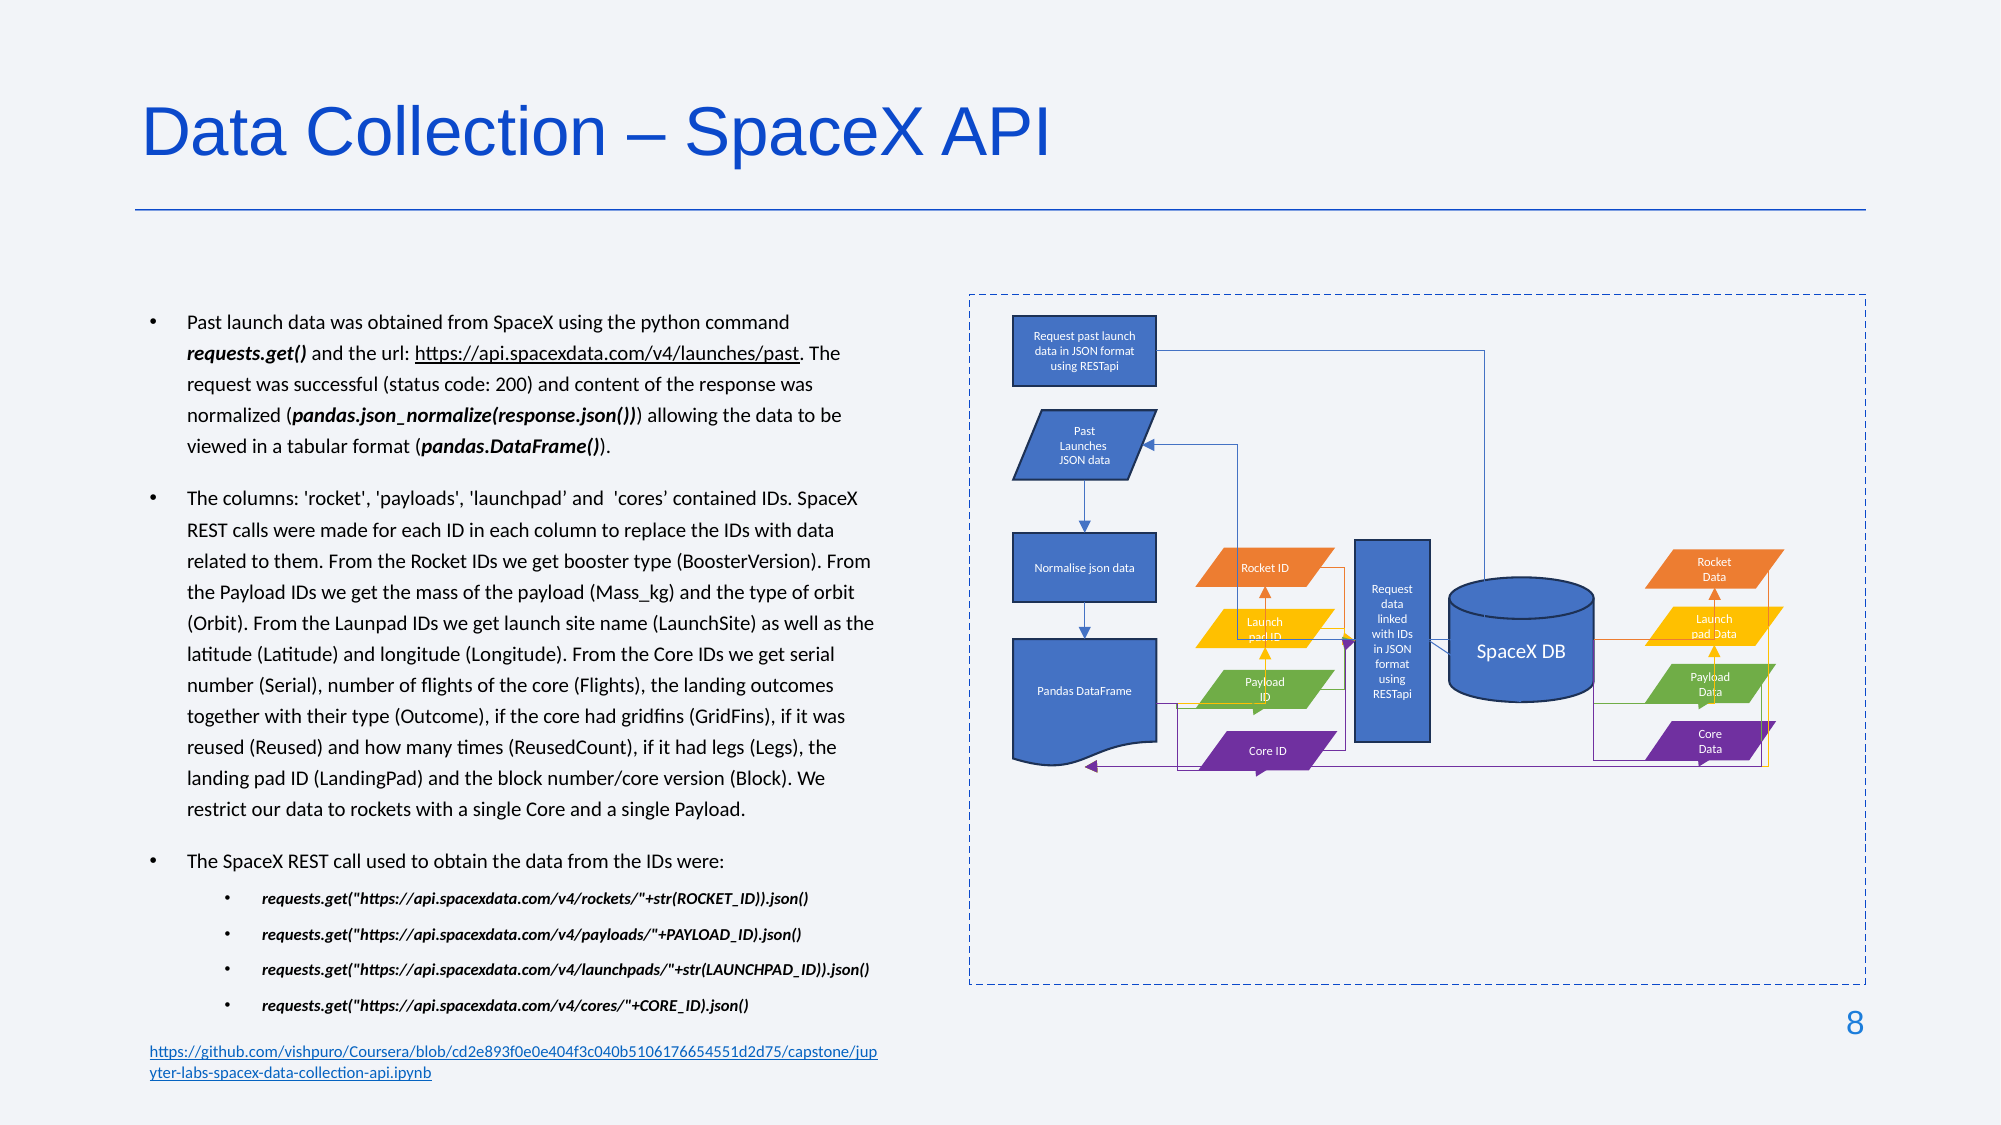

Data Collection – SpaceX API

Past launch data was obtained from SpaceX using the python command requests.get() and the url: https://api.spacexdata.com/v4/launches/past. The request was successful (status code: 200) and content of the response was normalized (pandas.json_normalize(response.json())) allowing the data to be viewed in a tabular format (pandas.DataFrame()).
The columns: 'rocket', 'payloads', 'launchpad’ and  'cores’ contained IDs. SpaceX REST calls were made for each ID in each column to replace the IDs with data related to them. From the Rocket IDs we get booster type (BoosterVersion). From the Payload IDs we get the mass of the payload (Mass_kg) and the type of orbit (Orbit). From the Launpad IDs we get launch site name (LaunchSite) as well as the latitude (Latitude) and longitude (Longitude). From the Core IDs we get serial number (Serial), number of flights of the core (Flights), the landing outcomes together with their type (Outcome), if the core had gridfins (GridFins), if it was reused (Reused) and how many times (ReusedCount), if it had legs (Legs), the landing pad ID (LandingPad) and the block number/core version (Block). We restrict our data to rockets with a single Core and a single Payload.
The SpaceX REST call used to obtain the data from the IDs were:
requests.get("https://api.spacexdata.com/v4/rockets/"+str(ROCKET_ID)).json()
requests.get("https://api.spacexdata.com/v4/payloads/"+PAYLOAD_ID).json()
requests.get("https://api.spacexdata.com/v4/launchpads/"+str(LAUNCHPAD_ID)).json()
requests.get("https://api.spacexdata.com/v4/cores/"+CORE_ID).json()
https://github.com/vishpuro/Coursera/blob/cd2e893f0e0e404f3c040b5106176654551d2d75/capstone/jupyter-labs-spacex-data-collection-api.ipynb

Request past launch data in JSON format using RESTapi
Past Launches  JSON data
Normalise json data
Request data linked with IDs in JSON format using RESTapi
Rocket ID
Rocket Data
SpaceX DB
Launch pad Data
Launch pad ID
Pandas DataFrame
Payload Data
Payload ID
Core Data
Core ID
8